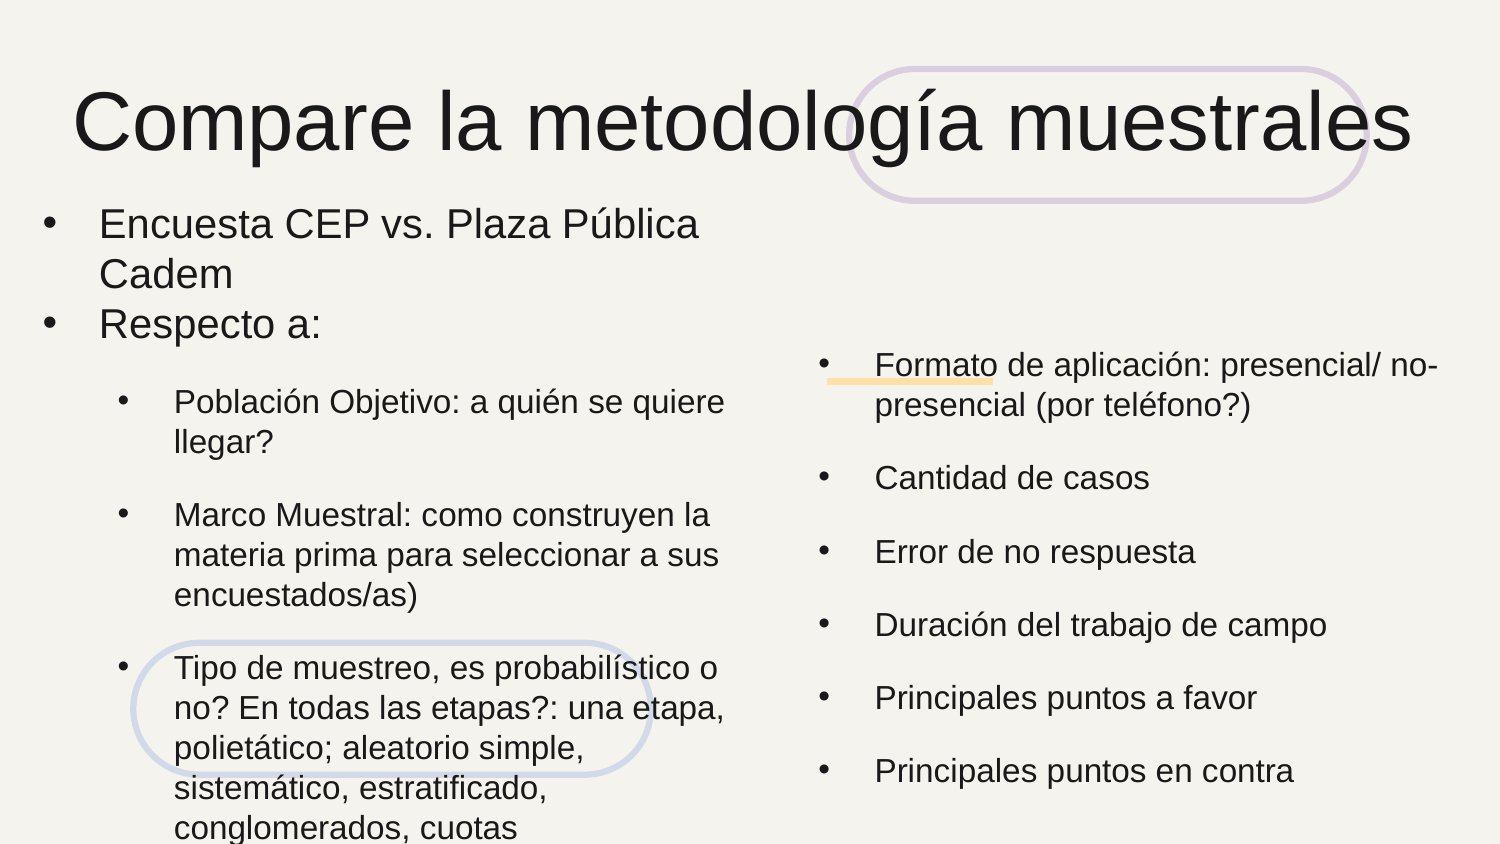

# Compare la metodología muestrales
Encuesta CEP vs. Plaza Pública Cadem
Respecto a:
Población Objetivo: a quién se quiere llegar?
Marco Muestral: como construyen la materia prima para seleccionar a sus encuestados/as)
Tipo de muestreo, es probabilístico o no? En todas las etapas?: una etapa, polietático; aleatorio simple, sistemático, estratificado, conglomerados, cuotas

Formato de aplicación: presencial/ no-presencial (por teléfono?)
Cantidad de casos
Error de no respuesta
Duración del trabajo de campo
Principales puntos a favor
Principales puntos en contra